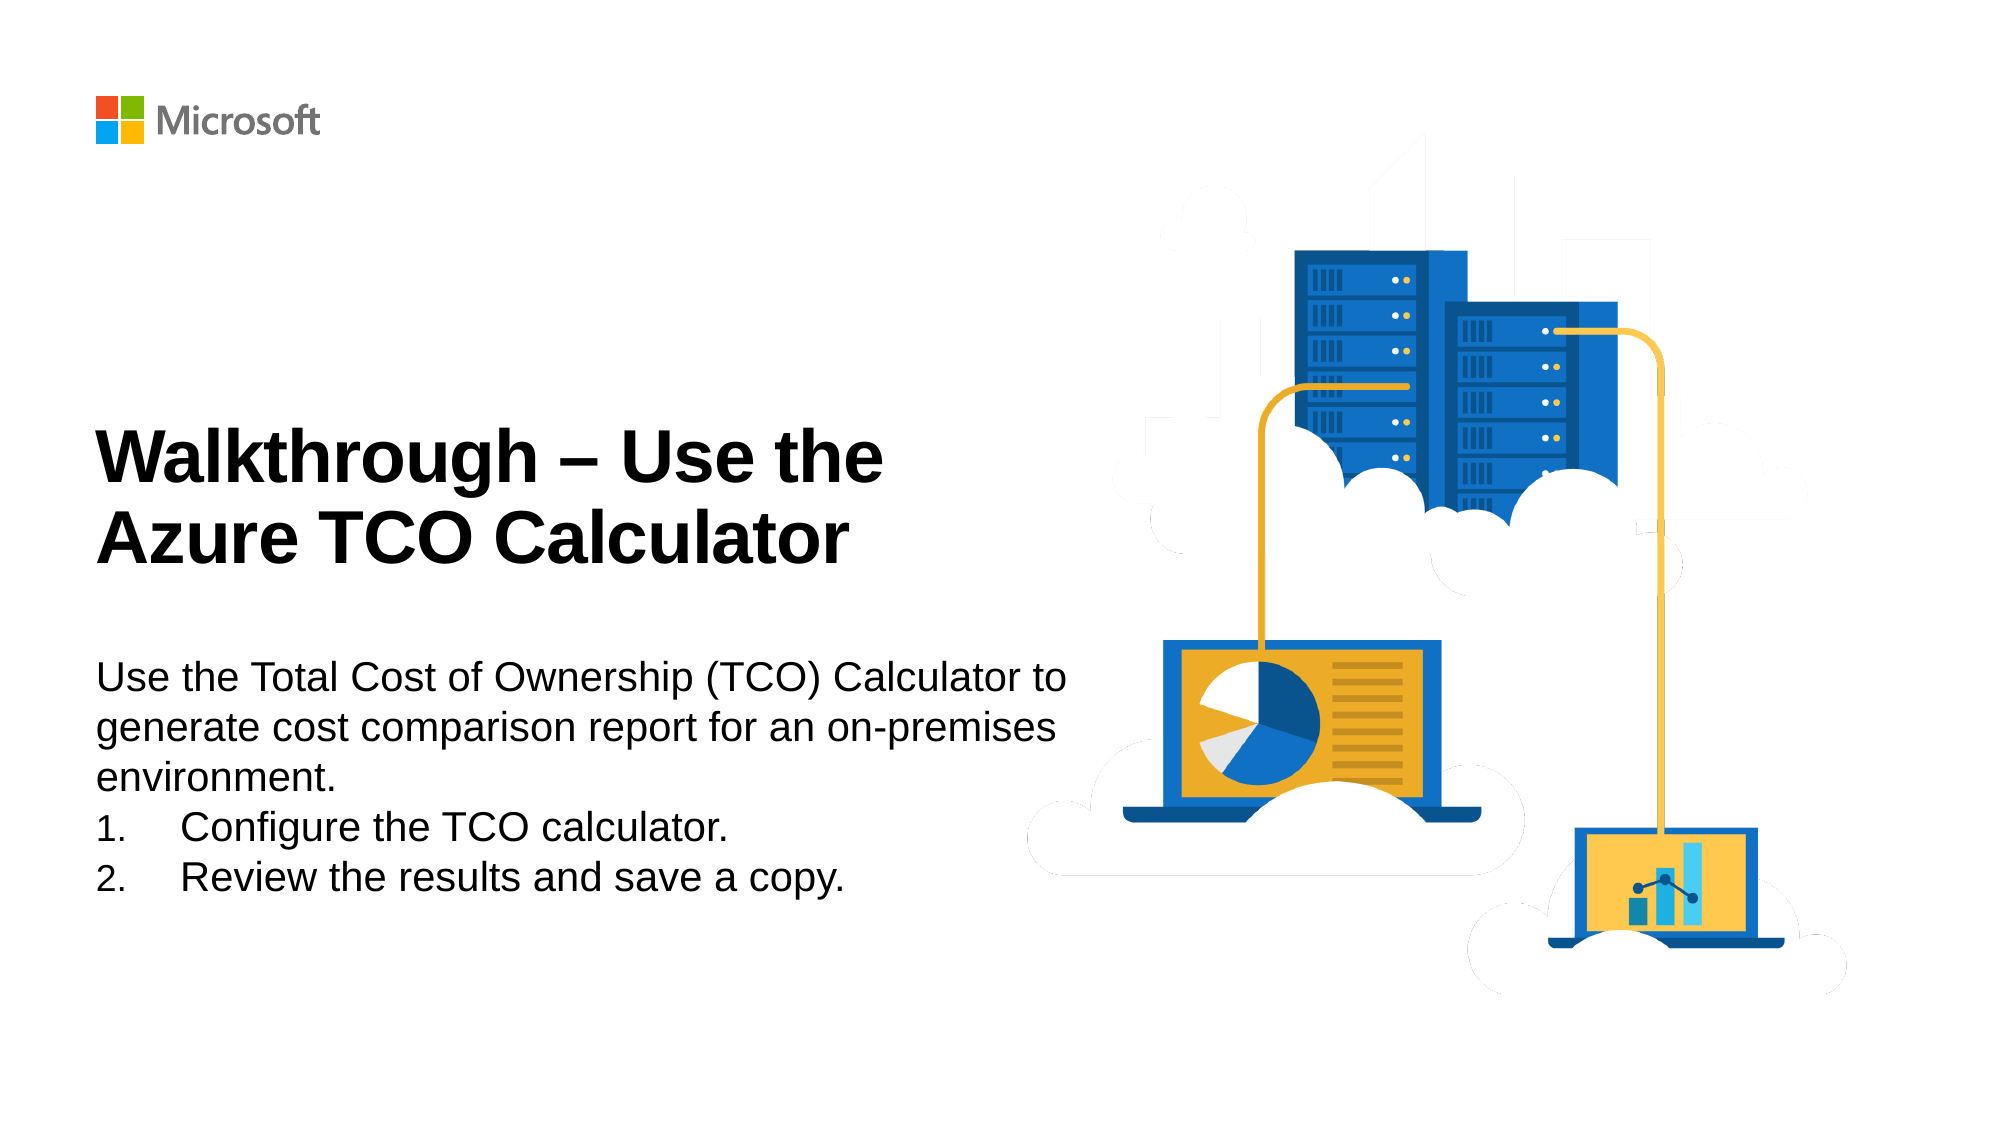

# Walkthrough – Use the Azure TCO Calculator
Use the Total Cost of Ownership (TCO) Calculator to generate cost comparison report for an on-premises environment.
Configure the TCO calculator.
Review the results and save a copy.